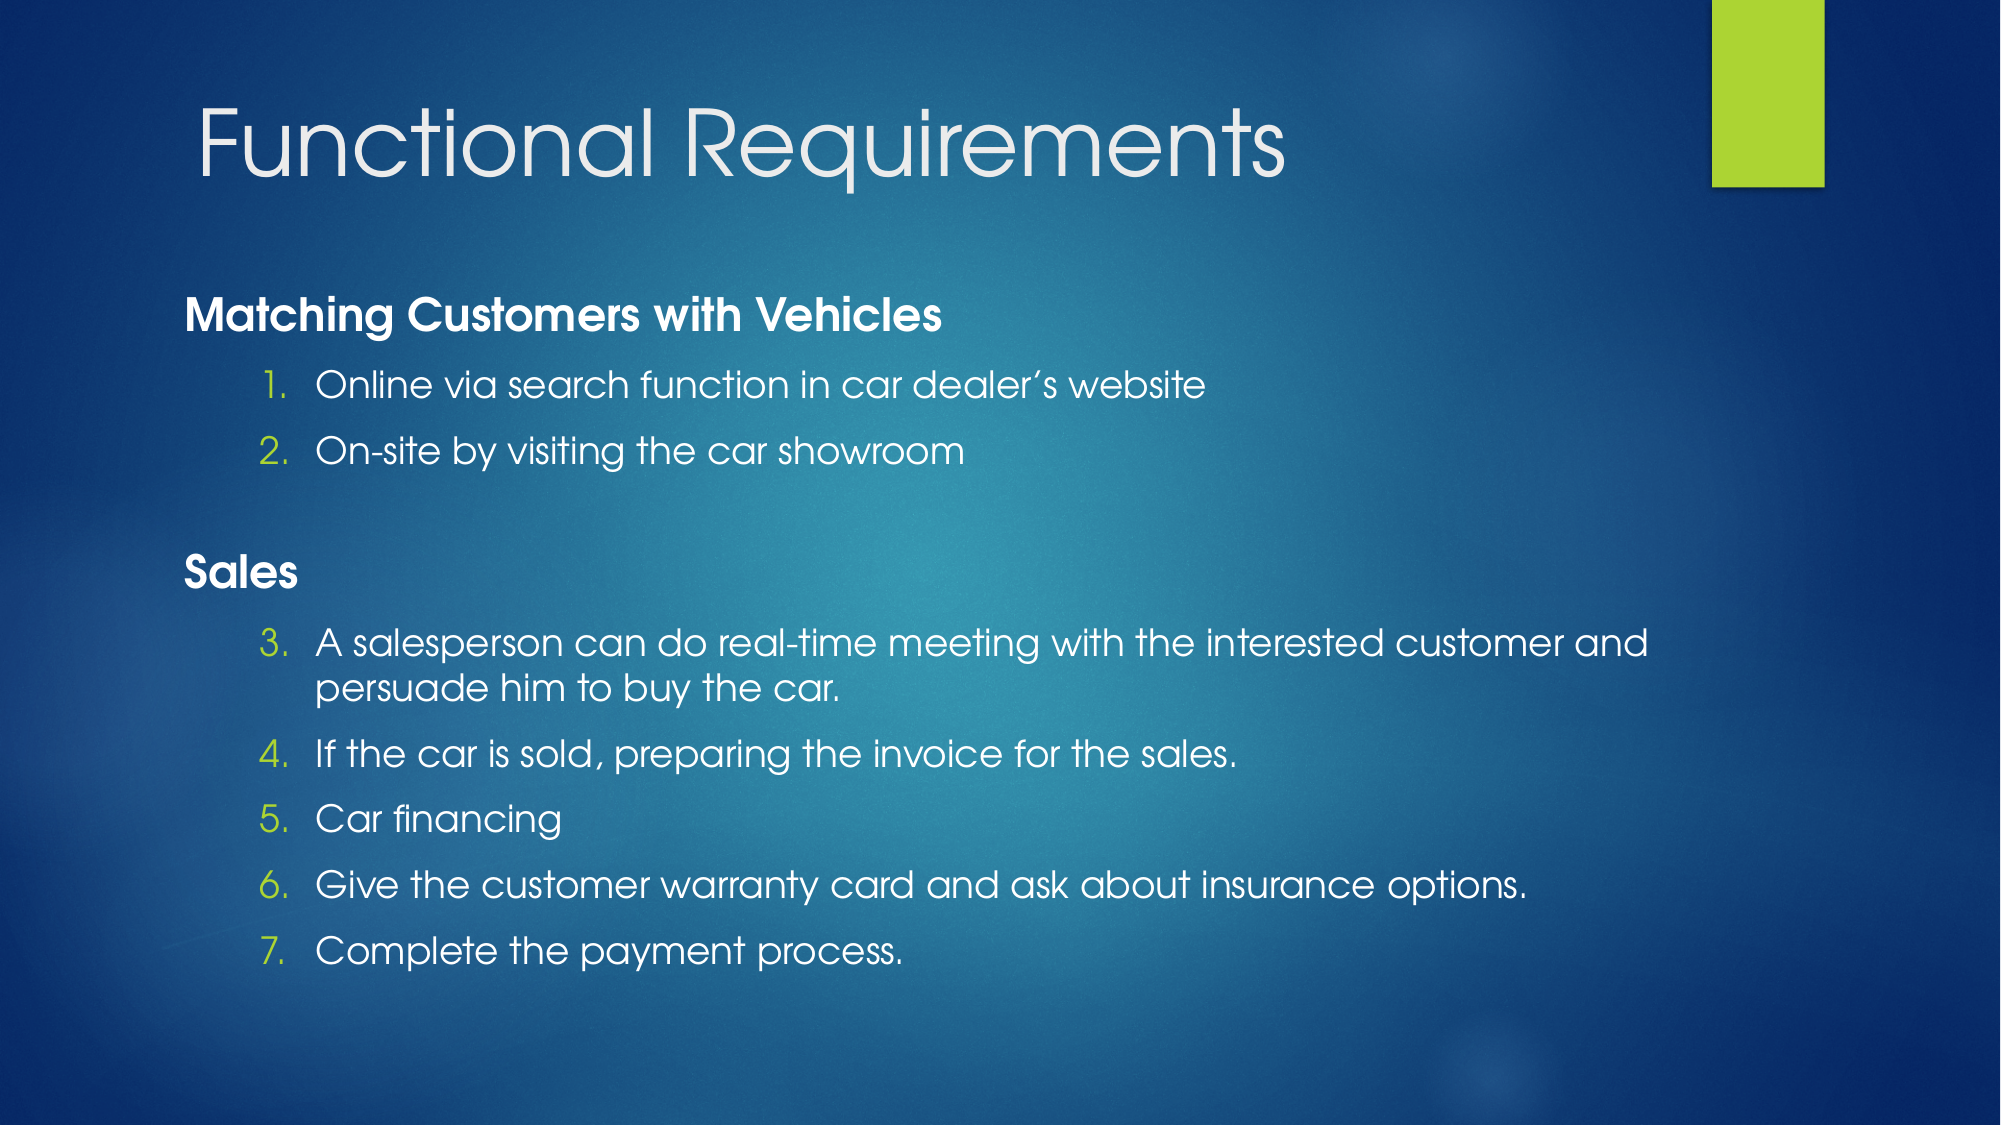

# Functional Requirements
Matching Customers with Vehicles
Online via search function in car dealer’s website
On-site by visiting the car showroom

Sales
A salesperson can do real-time meeting with the interested customer and persuade him to buy the car.
If the car is sold, preparing the invoice for the sales.
Car financing
Give the customer warranty card and ask about insurance options.
Complete the payment process.